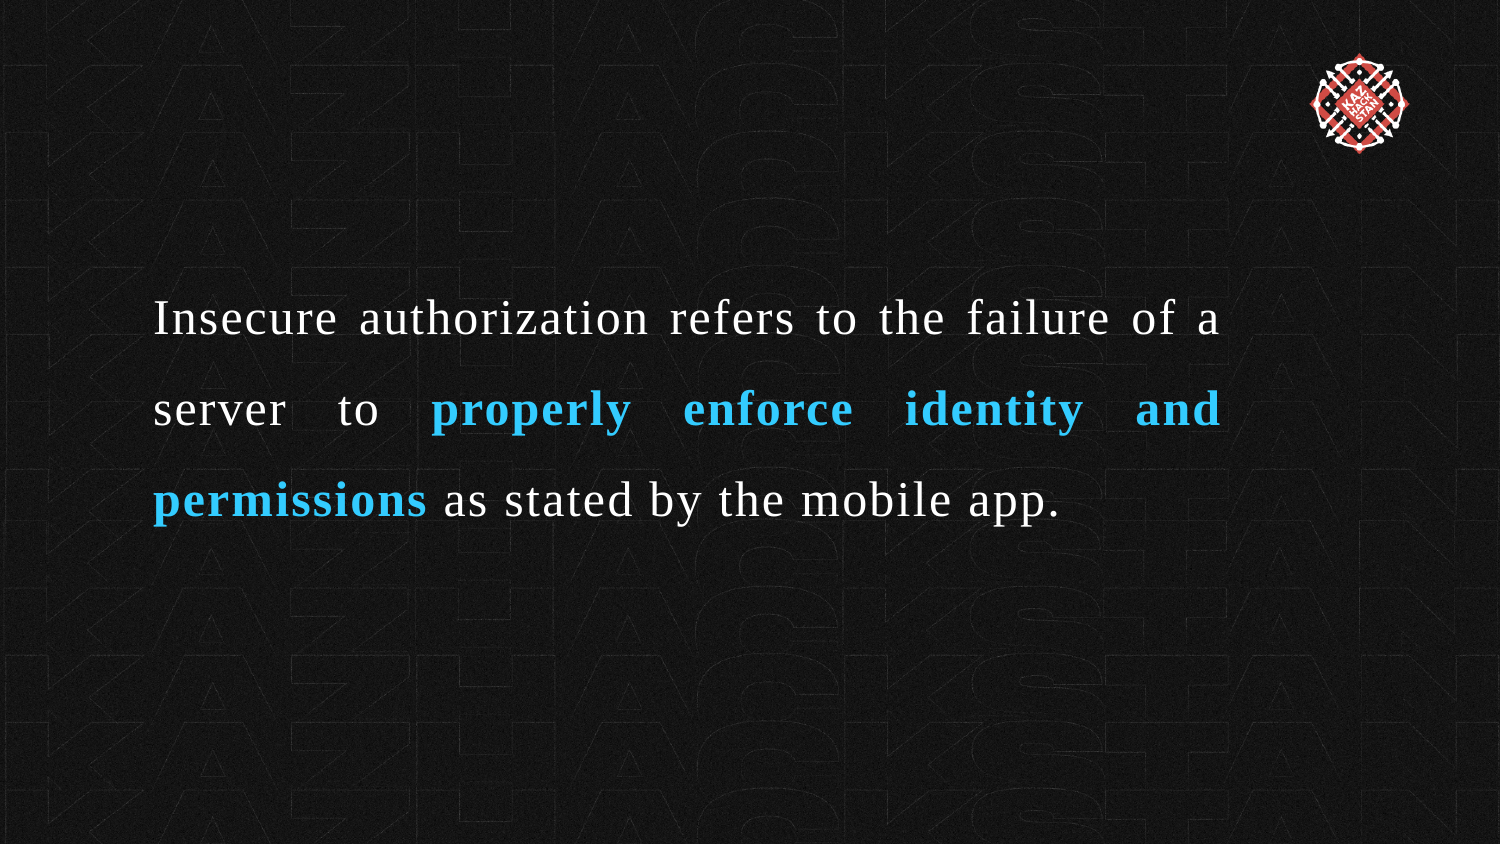

Insecure authorization refers to the failure of a server to properly enforce identity and permissions as stated by the mobile app.